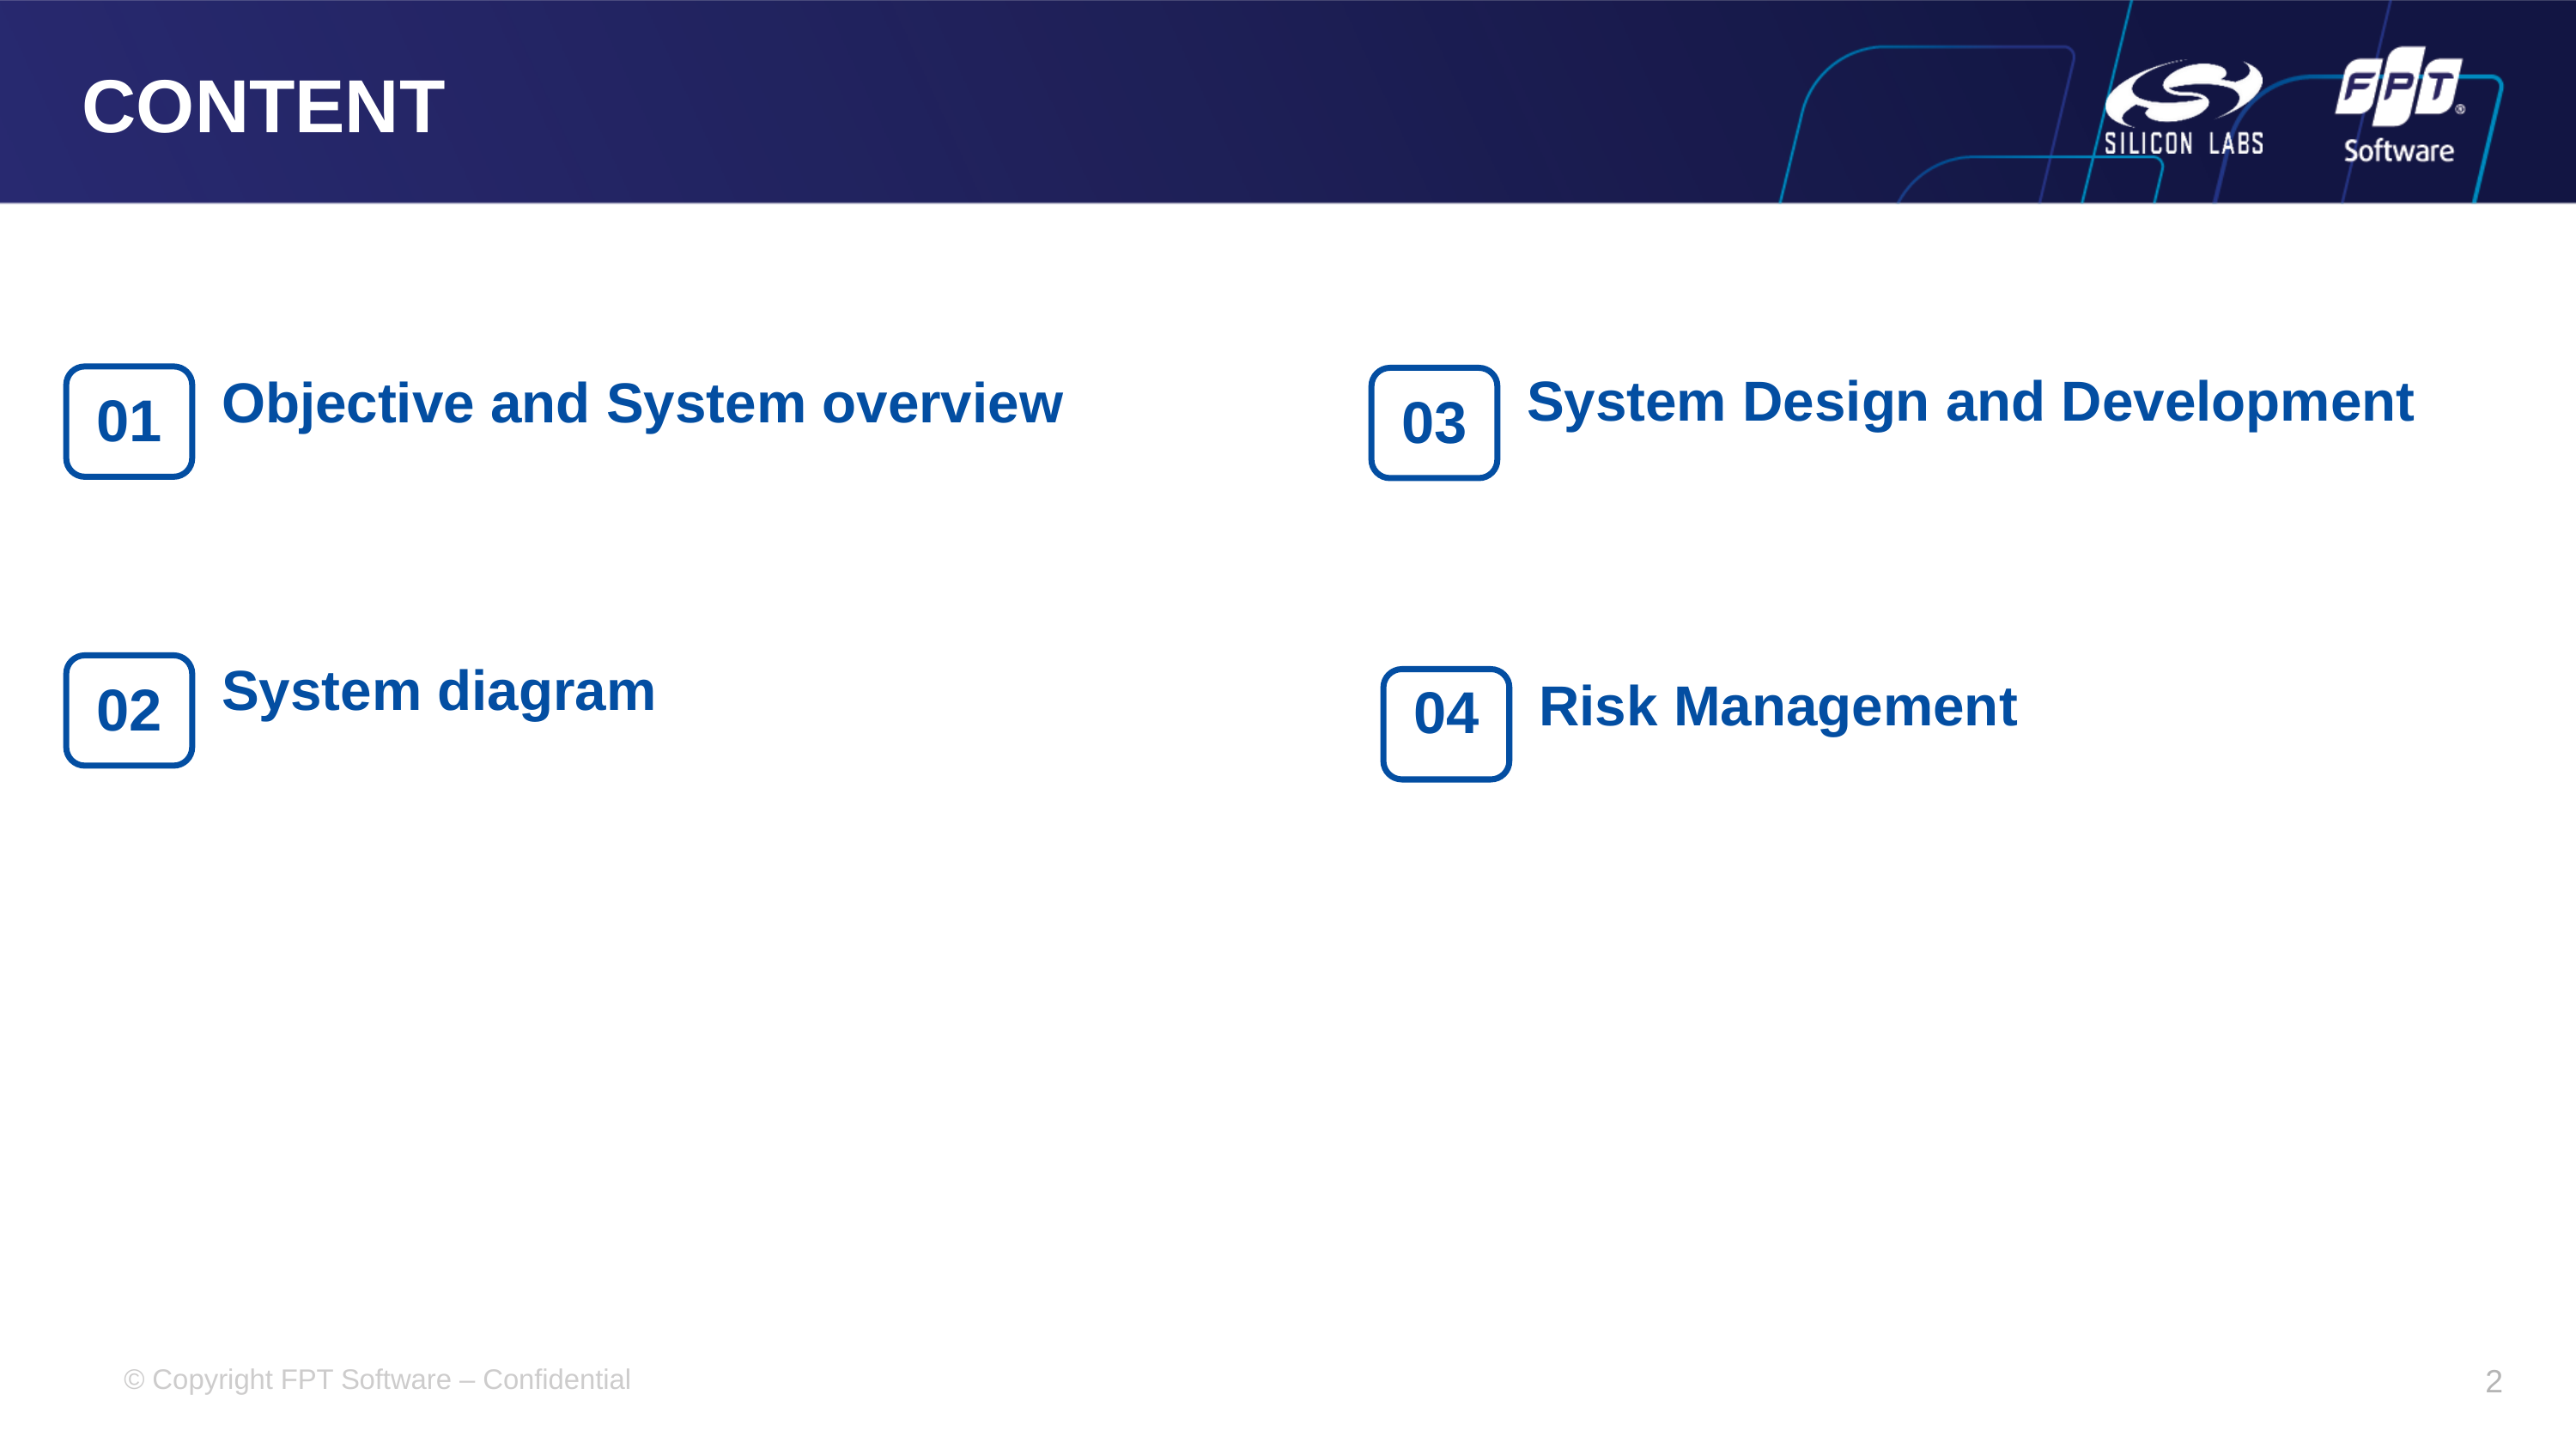

CONTENT

01
System Design and Development

03
Objective and System overview

02
System diagram

04
Risk Management
04

2
© Copyright FPT Software – Confidential